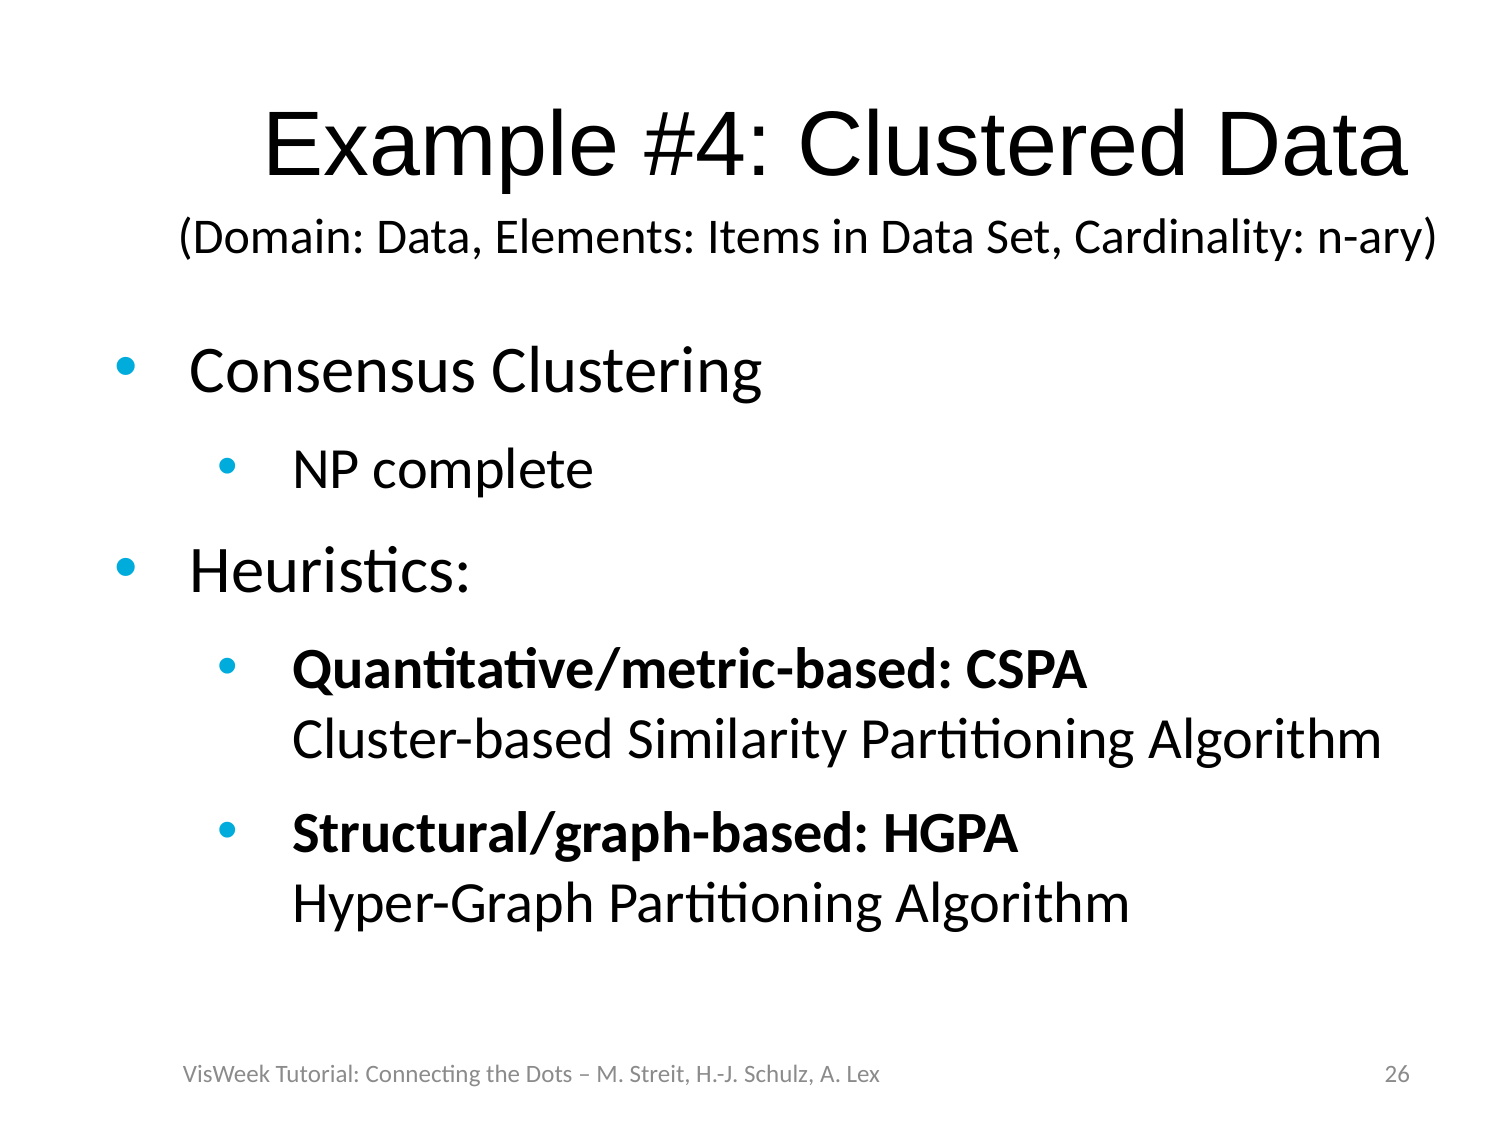

# Example #4: Clustered Data
(Domain: Data, Elements: Items in Data Set, Cardinality: n-ary)

Consensus Clustering
NP complete
Heuristics:
Quantitative/metric-based: CSPA
Cluster-based Similarity Partitioning Algorithm
Structural/graph-based: HGPA
Hyper-Graph Partitioning Algorithm
VisWeek Tutorial: Connecting the Dots – M. Streit, H.-J. Schulz, A. Lex
26